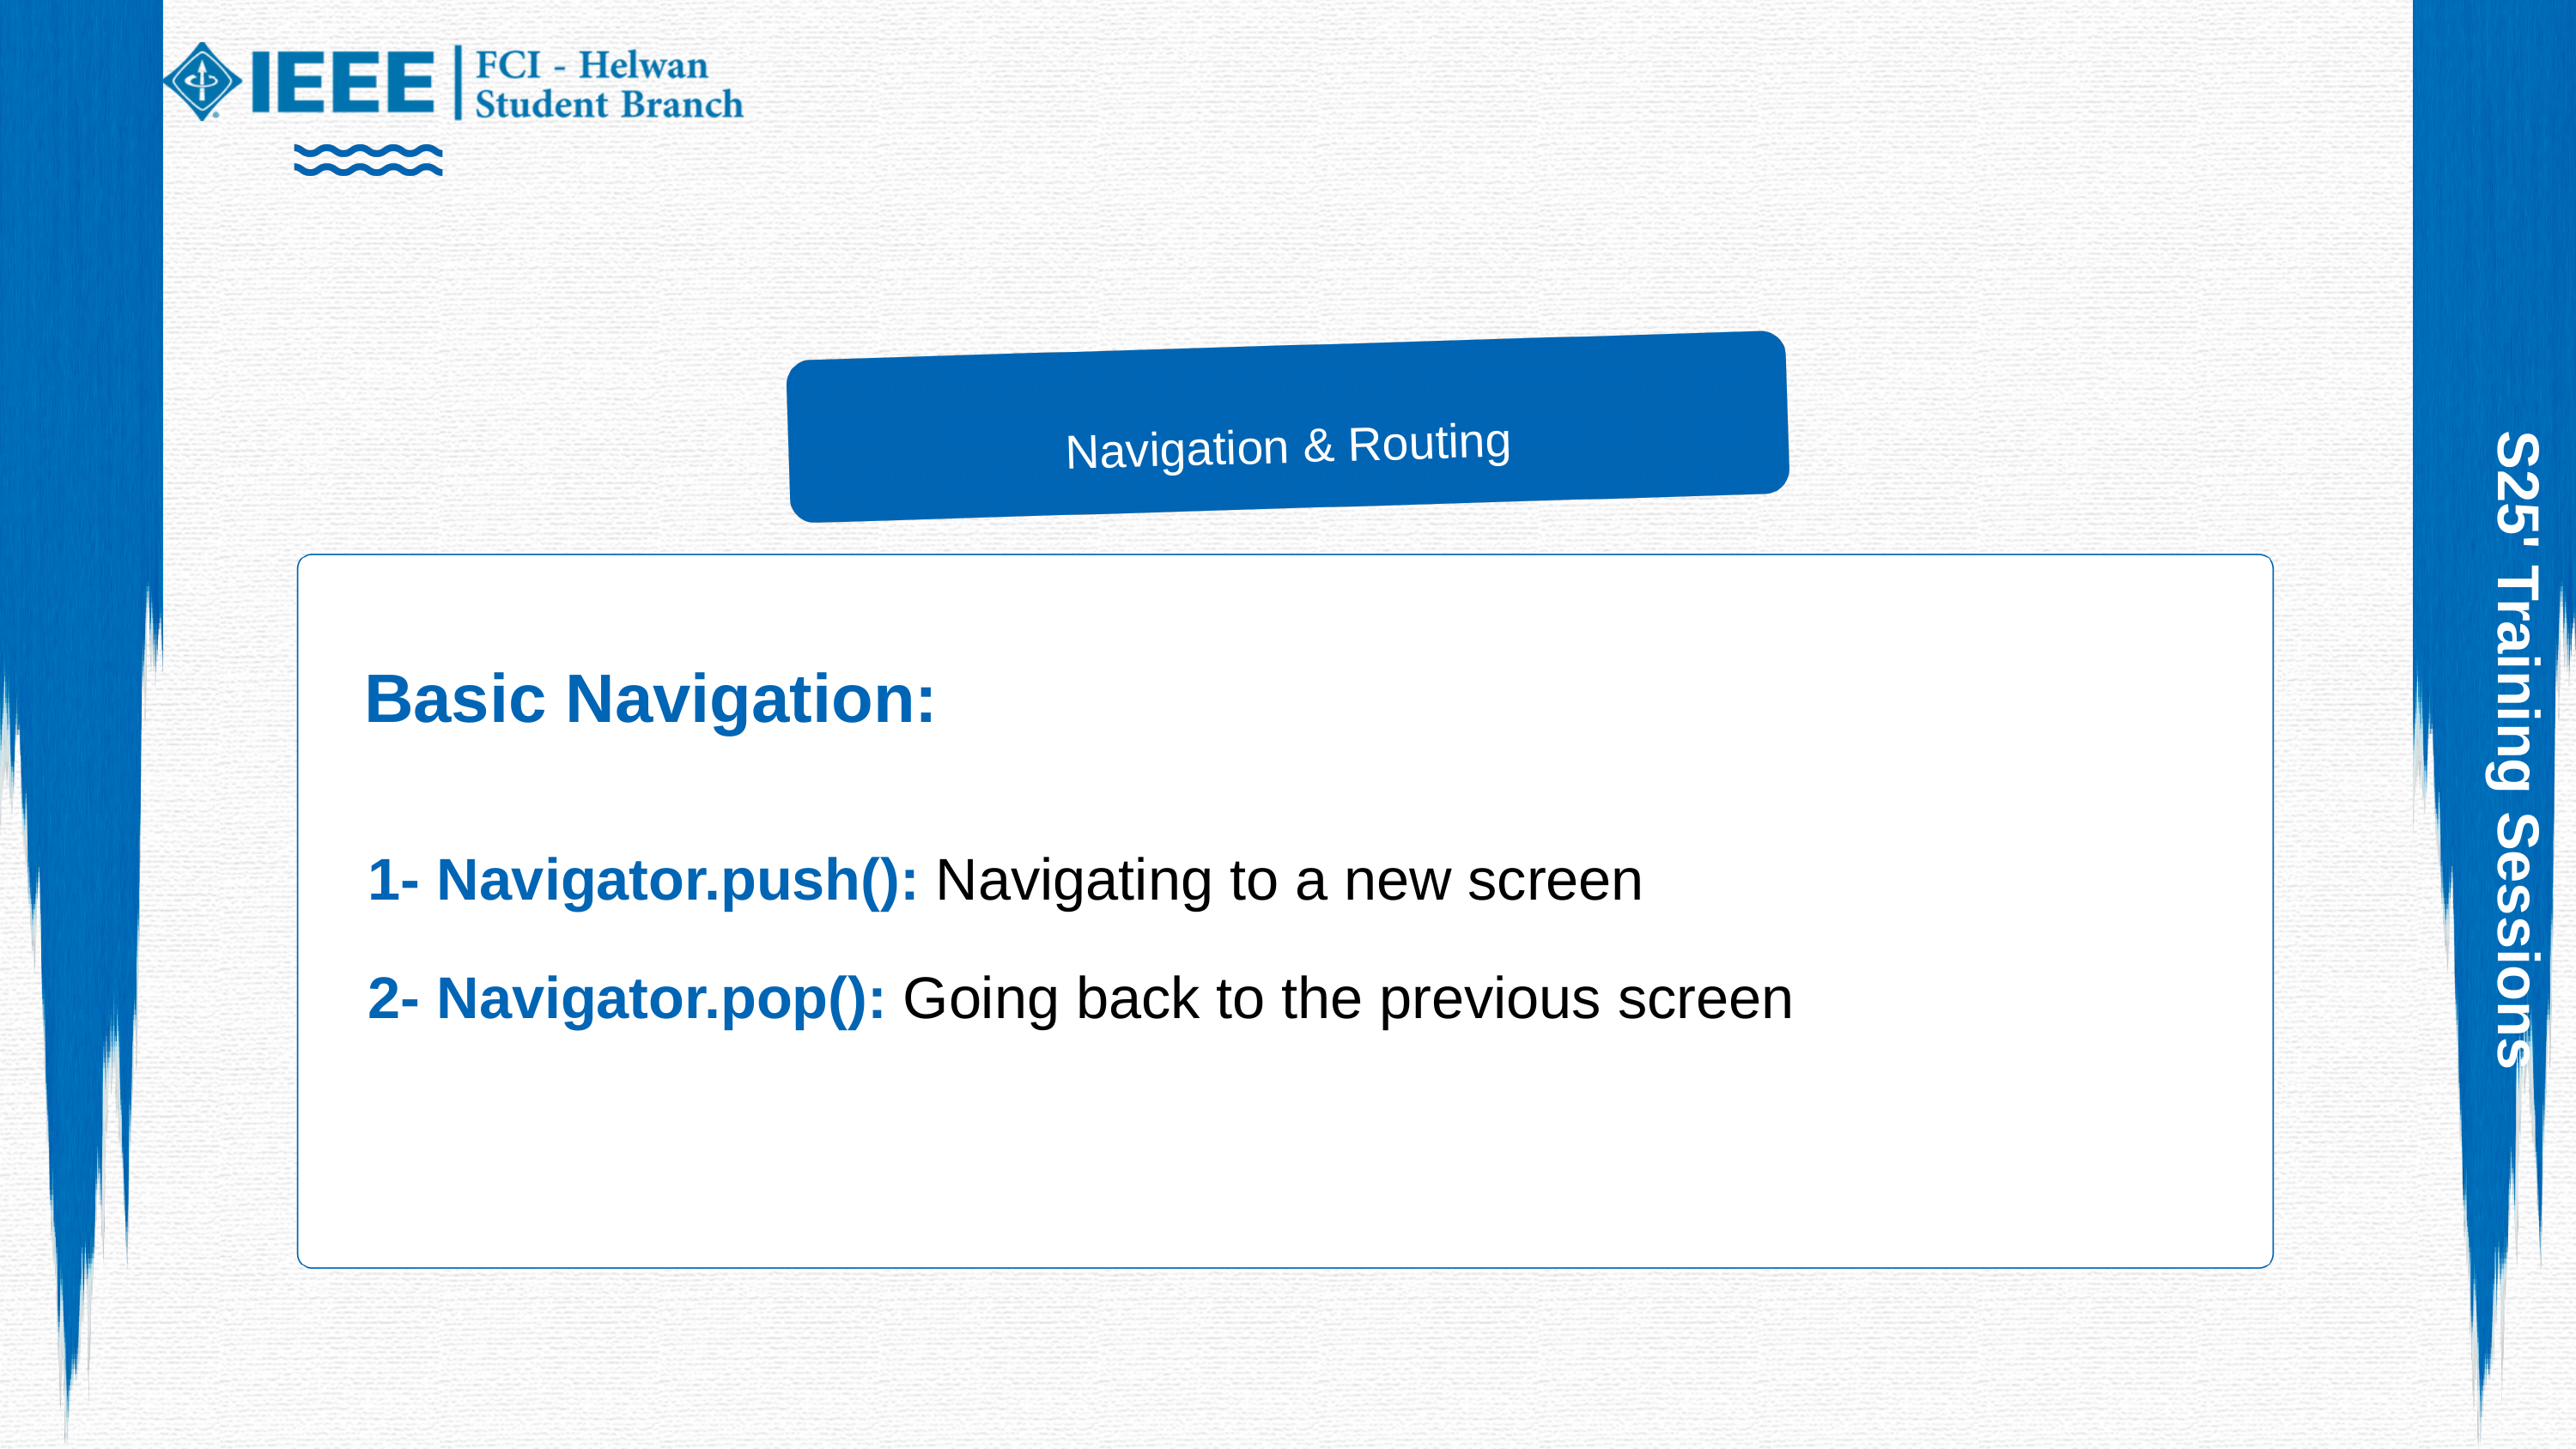

Navigation & Routing

Basic Navigation:

S25' Training Sessions
1- Navigator.push(): Navigating to a new screen
2- Navigator.pop(): Going back to the previous screen